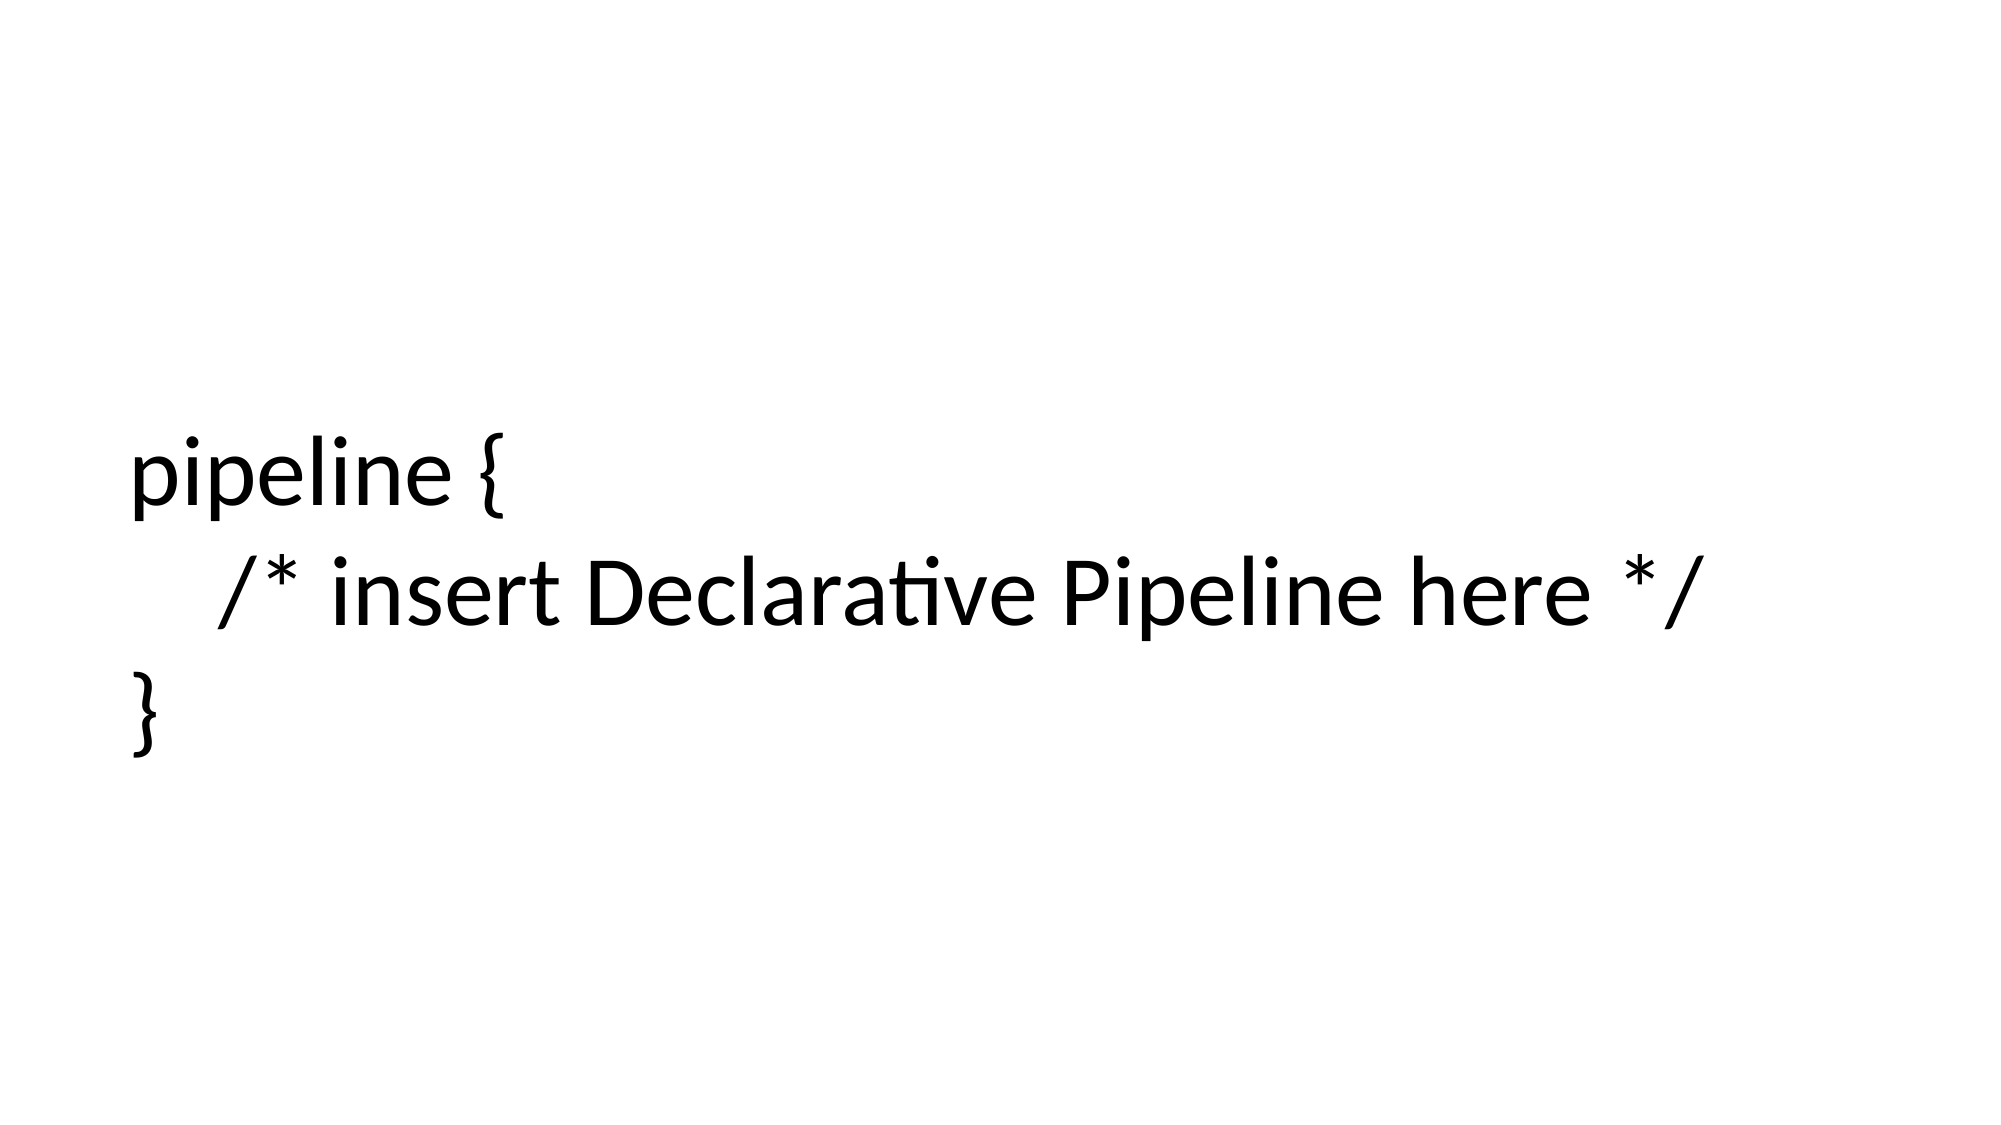

pipeline {
    /* insert Declarative Pipeline here */
}